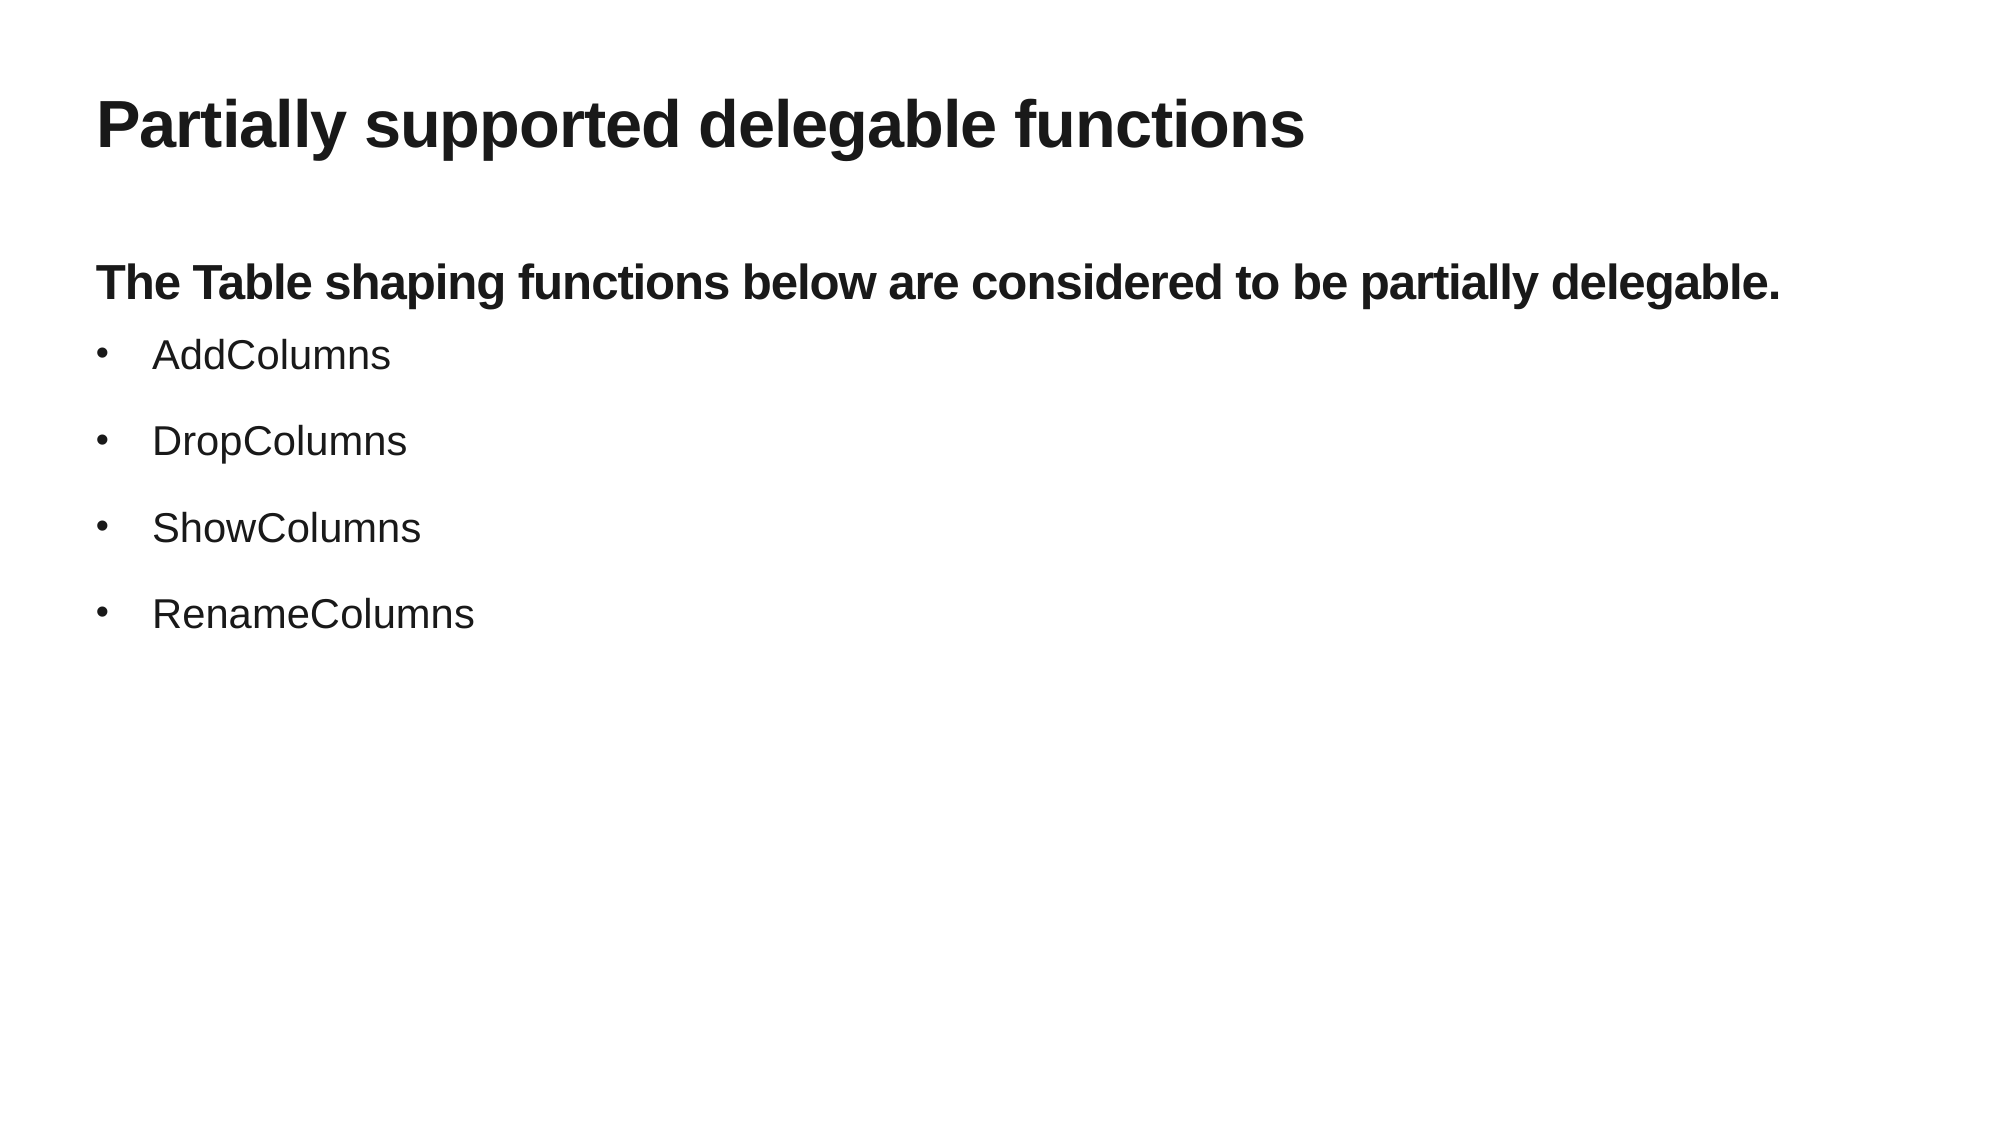

# Partially supported delegable functions
The Table shaping functions below are considered to be partially delegable.
AddColumns
DropColumns
ShowColumns
RenameColumns